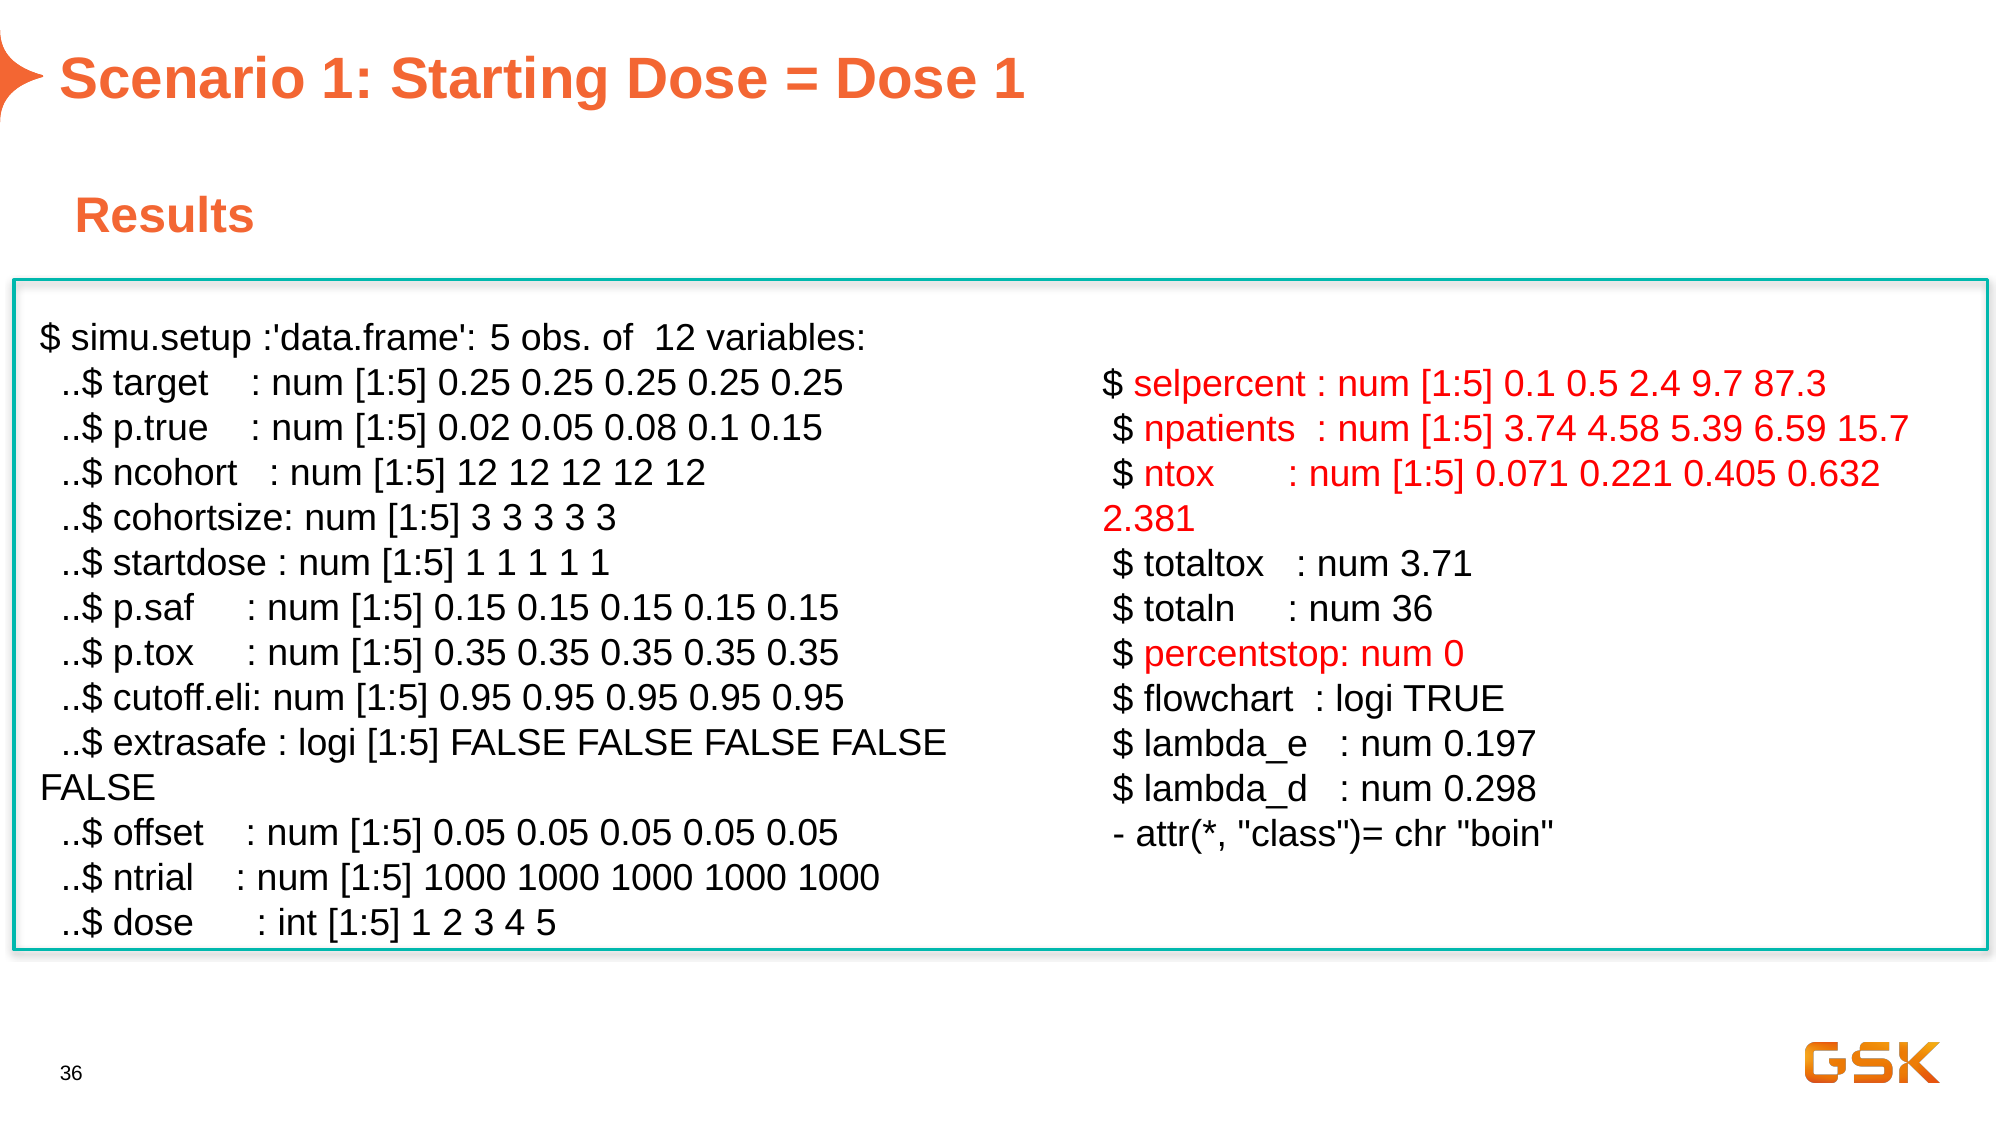

# Scenario 1: Starting Dose = Dose 1
Results

$ simu.setup :'data.frame':	5 obs. of  12 variables:
  ..$ target    : num [1:5] 0.25 0.25 0.25 0.25 0.25
  ..$ p.true    : num [1:5] 0.02 0.05 0.08 0.1 0.15
  ..$ ncohort   : num [1:5] 12 12 12 12 12
  ..$ cohortsize: num [1:5] 3 3 3 3 3
  ..$ startdose : num [1:5] 1 1 1 1 1
  ..$ p.saf     : num [1:5] 0.15 0.15 0.15 0.15 0.15
  ..$ p.tox     : num [1:5] 0.35 0.35 0.35 0.35 0.35
  ..$ cutoff.eli: num [1:5] 0.95 0.95 0.95 0.95 0.95
  ..$ extrasafe : logi [1:5] FALSE FALSE FALSE FALSE FALSE
  ..$ offset    : num [1:5] 0.05 0.05 0.05 0.05 0.05
  ..$ ntrial    : num [1:5] 1000 1000 1000 1000 1000
  ..$ dose      : int [1:5] 1 2 3 4 5
$ selpercent : num [1:5] 0.1 0.5 2.4 9.7 87.3
 $ npatients  : num [1:5] 3.74 4.58 5.39 6.59 15.7
 $ ntox       : num [1:5] 0.071 0.221 0.405 0.632 2.381
 $ totaltox   : num 3.71
 $ totaln     : num 36
 $ percentstop: num 0
 $ flowchart  : logi TRUE
 $ lambda_e   : num 0.197
 $ lambda_d   : num 0.298
 - attr(*, "class")= chr "boin"
36